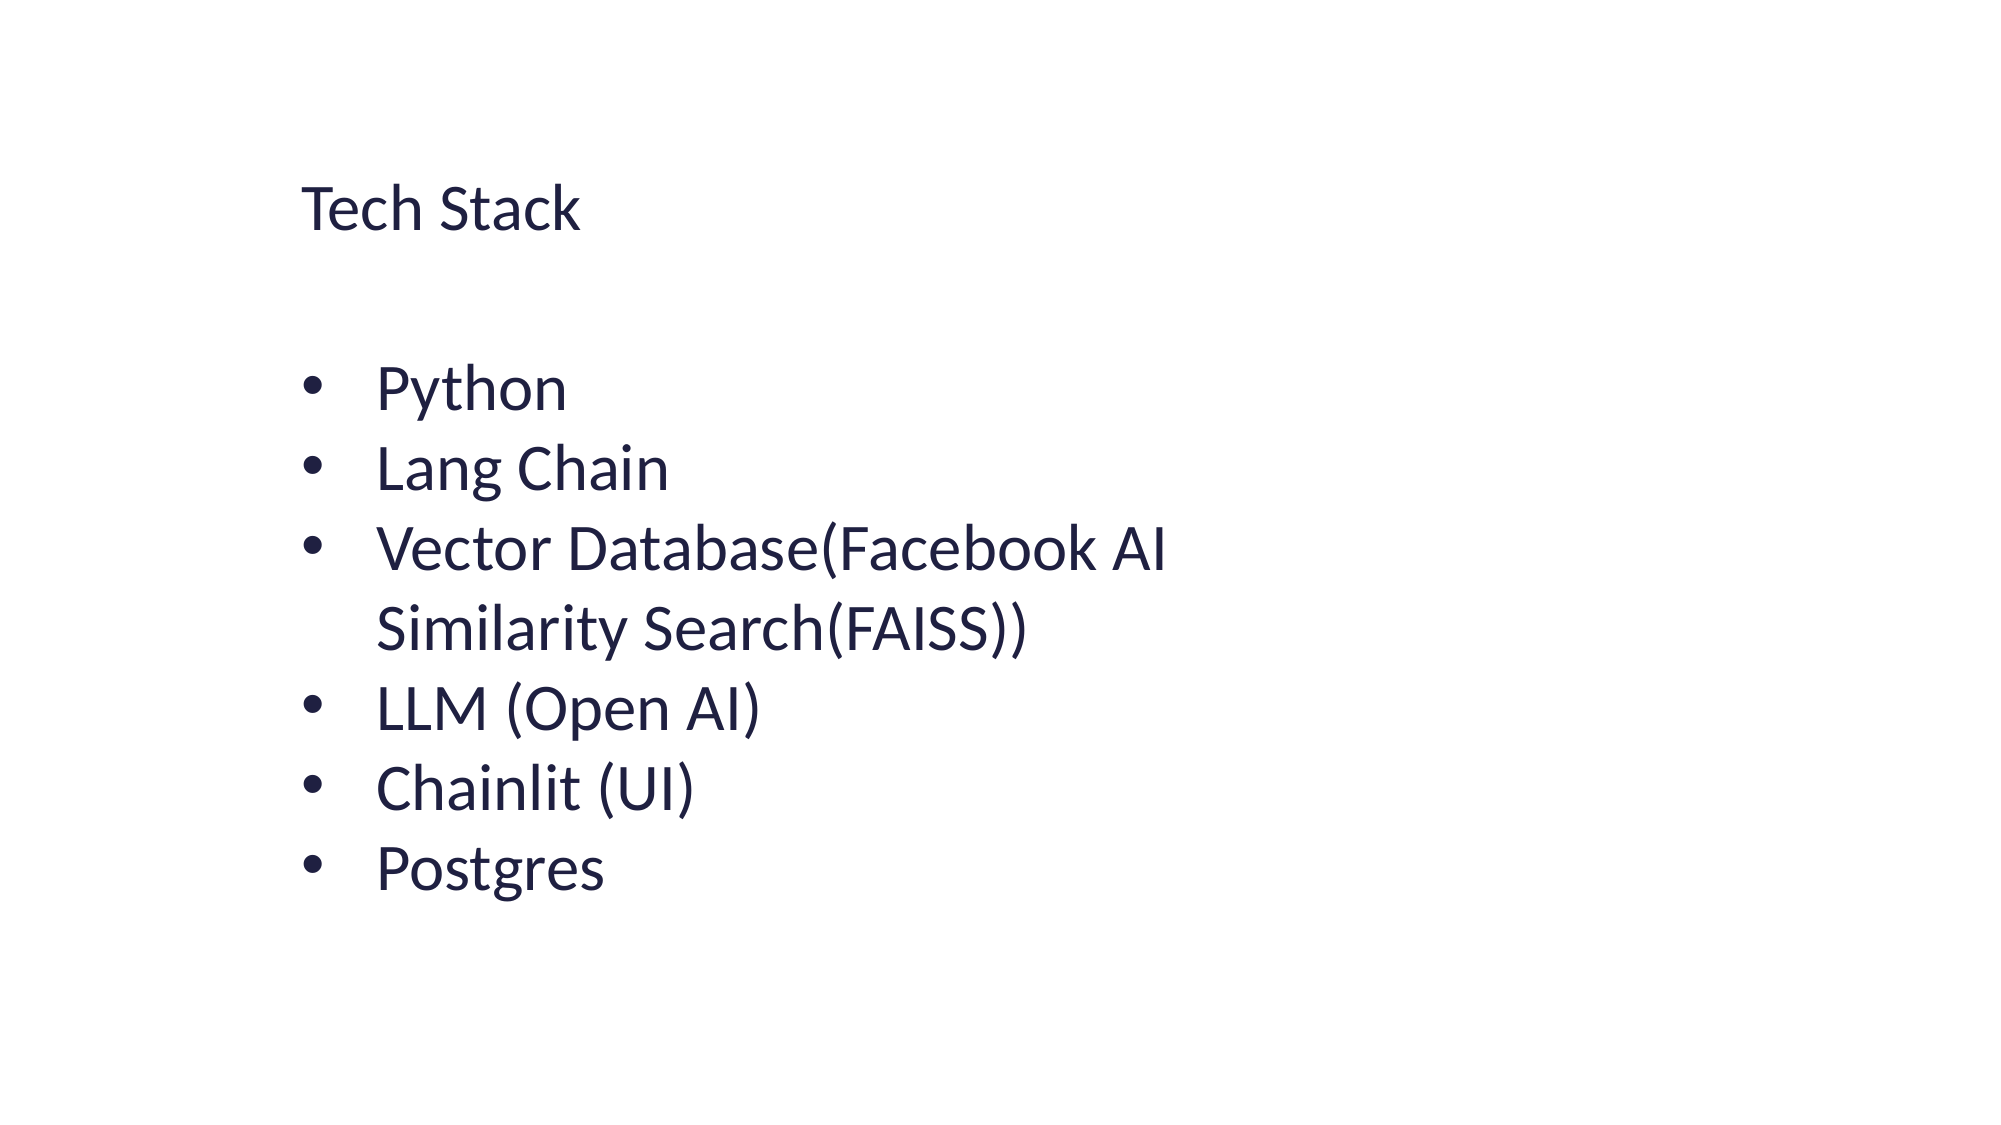

Tech Stack
Python
Lang Chain
Vector Database(Facebook AI Similarity Search(FAISS))
LLM (Open AI)
Chainlit (UI)
Postgres